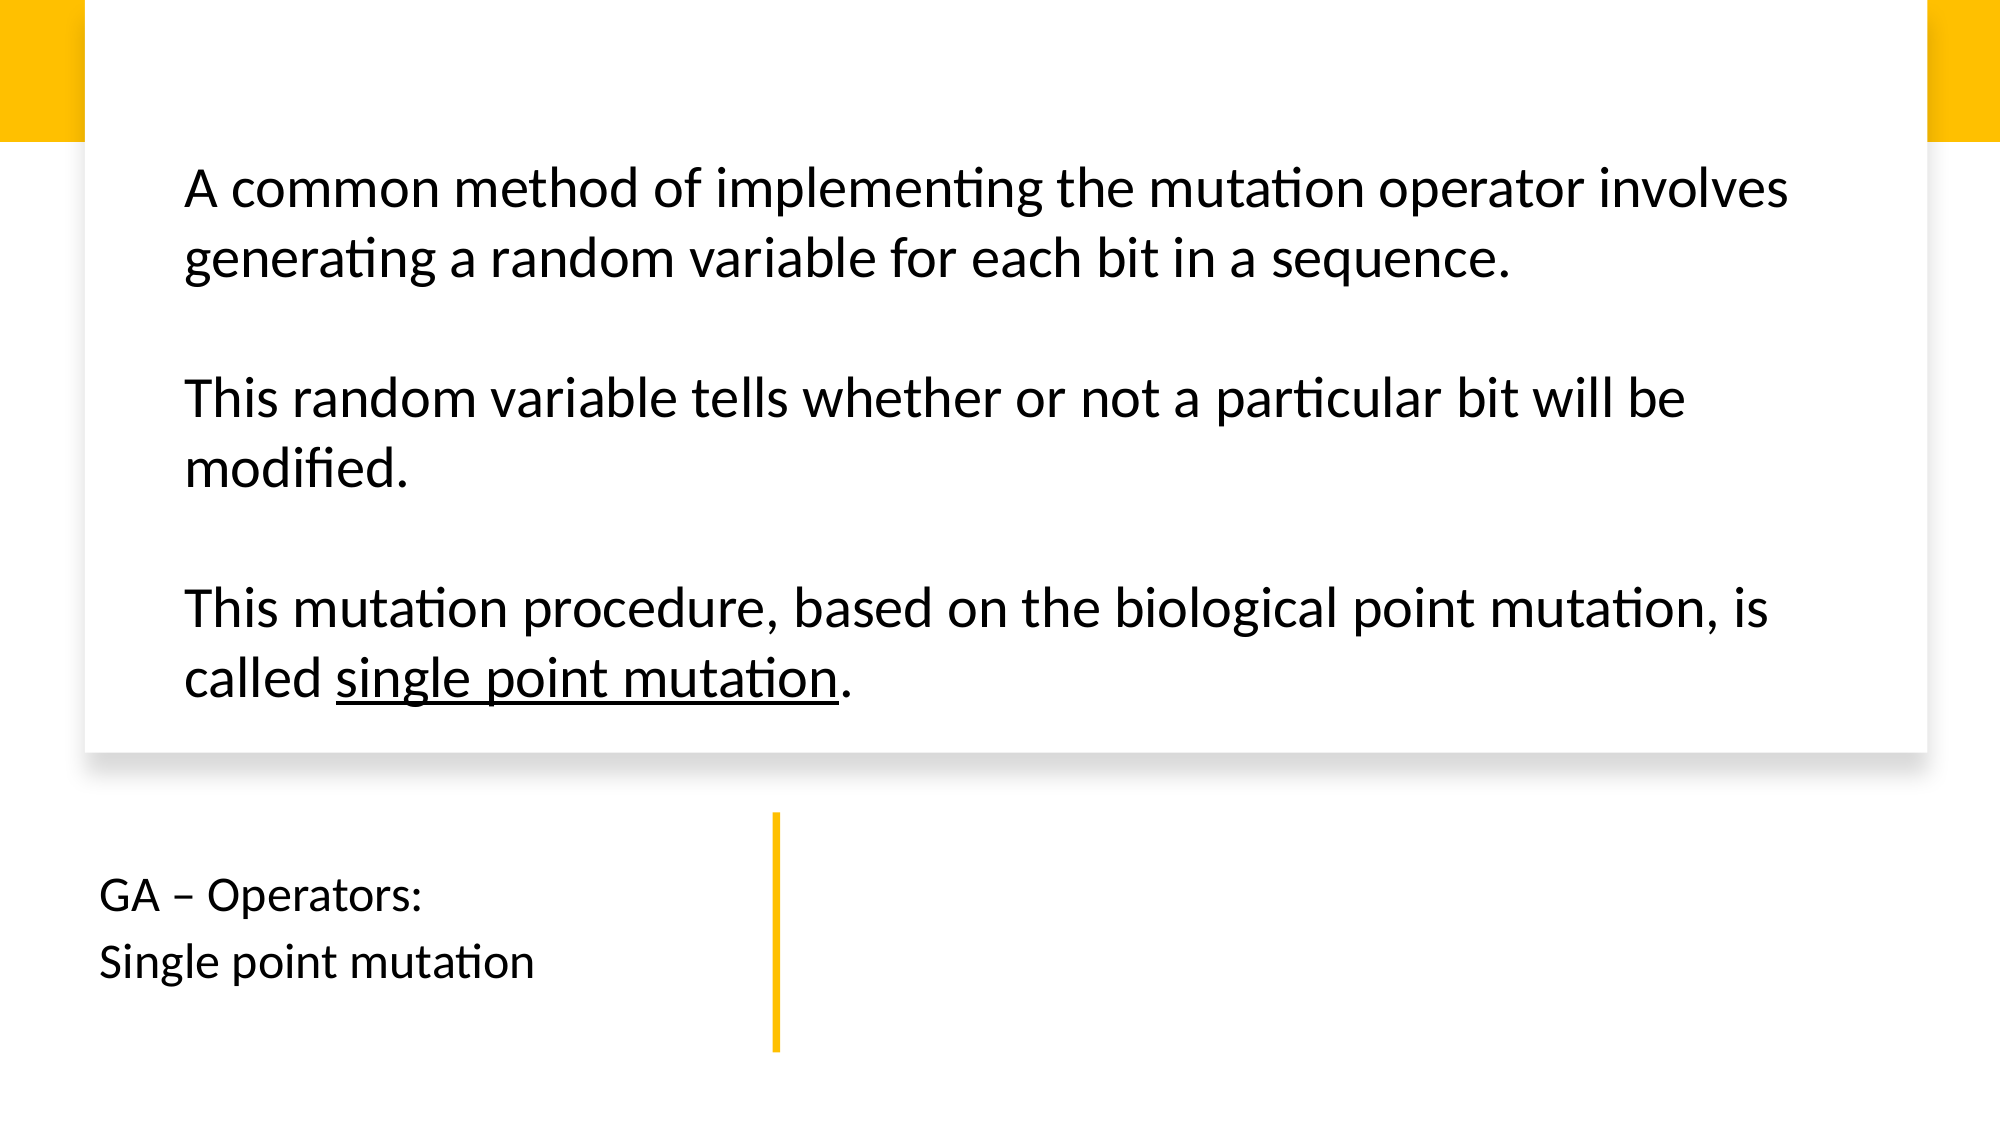

A common method of implementing the mutation operator involves generating a random variable for each bit in a sequence.

This random variable tells whether or not a particular bit will be modified.

This mutation procedure, based on the biological point mutation, is called single point mutation.
GA – Operators:
Single point mutation